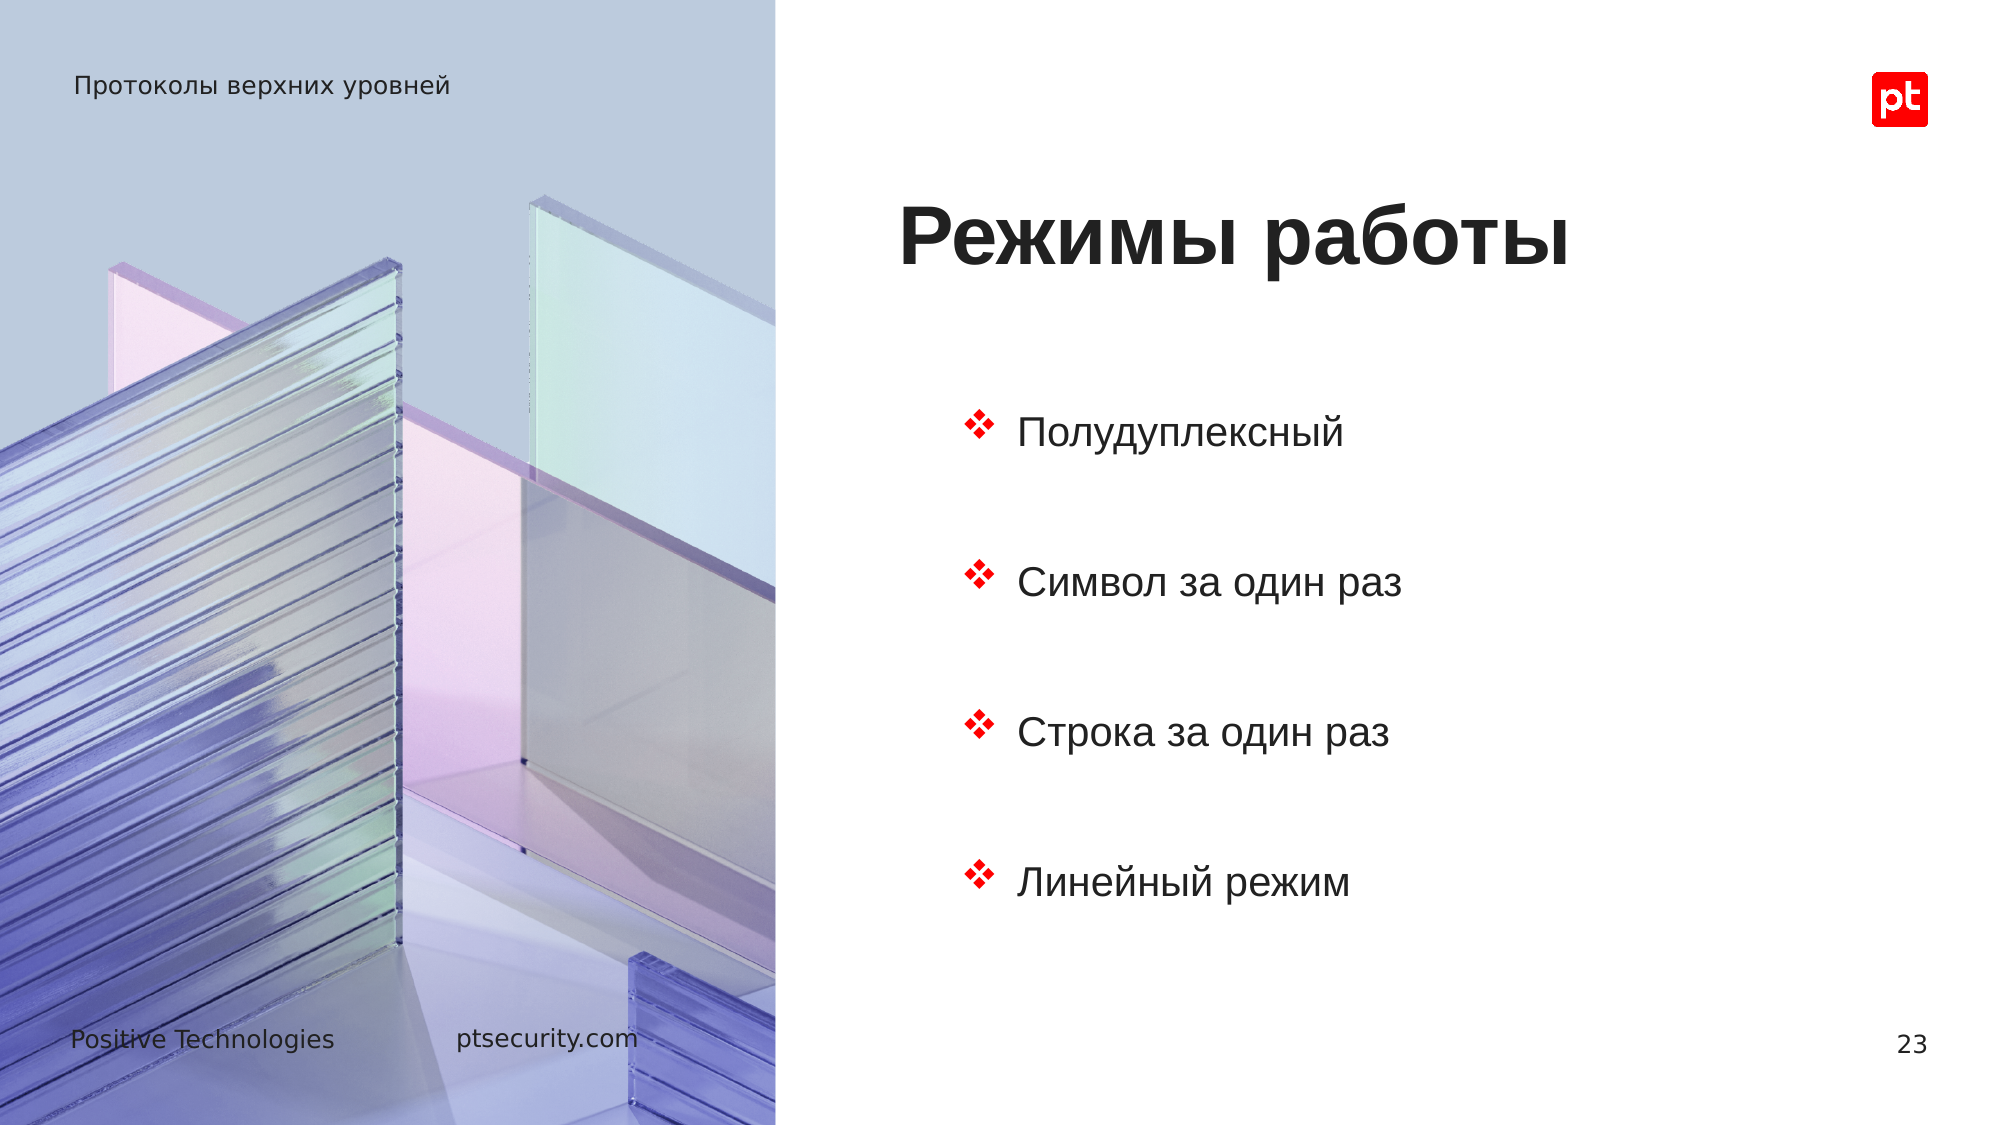

Протоколы верхних уровней
# Режимы работы
Полудуплексный

Символ за один раз

Строка за один раз

Линейный режим
23